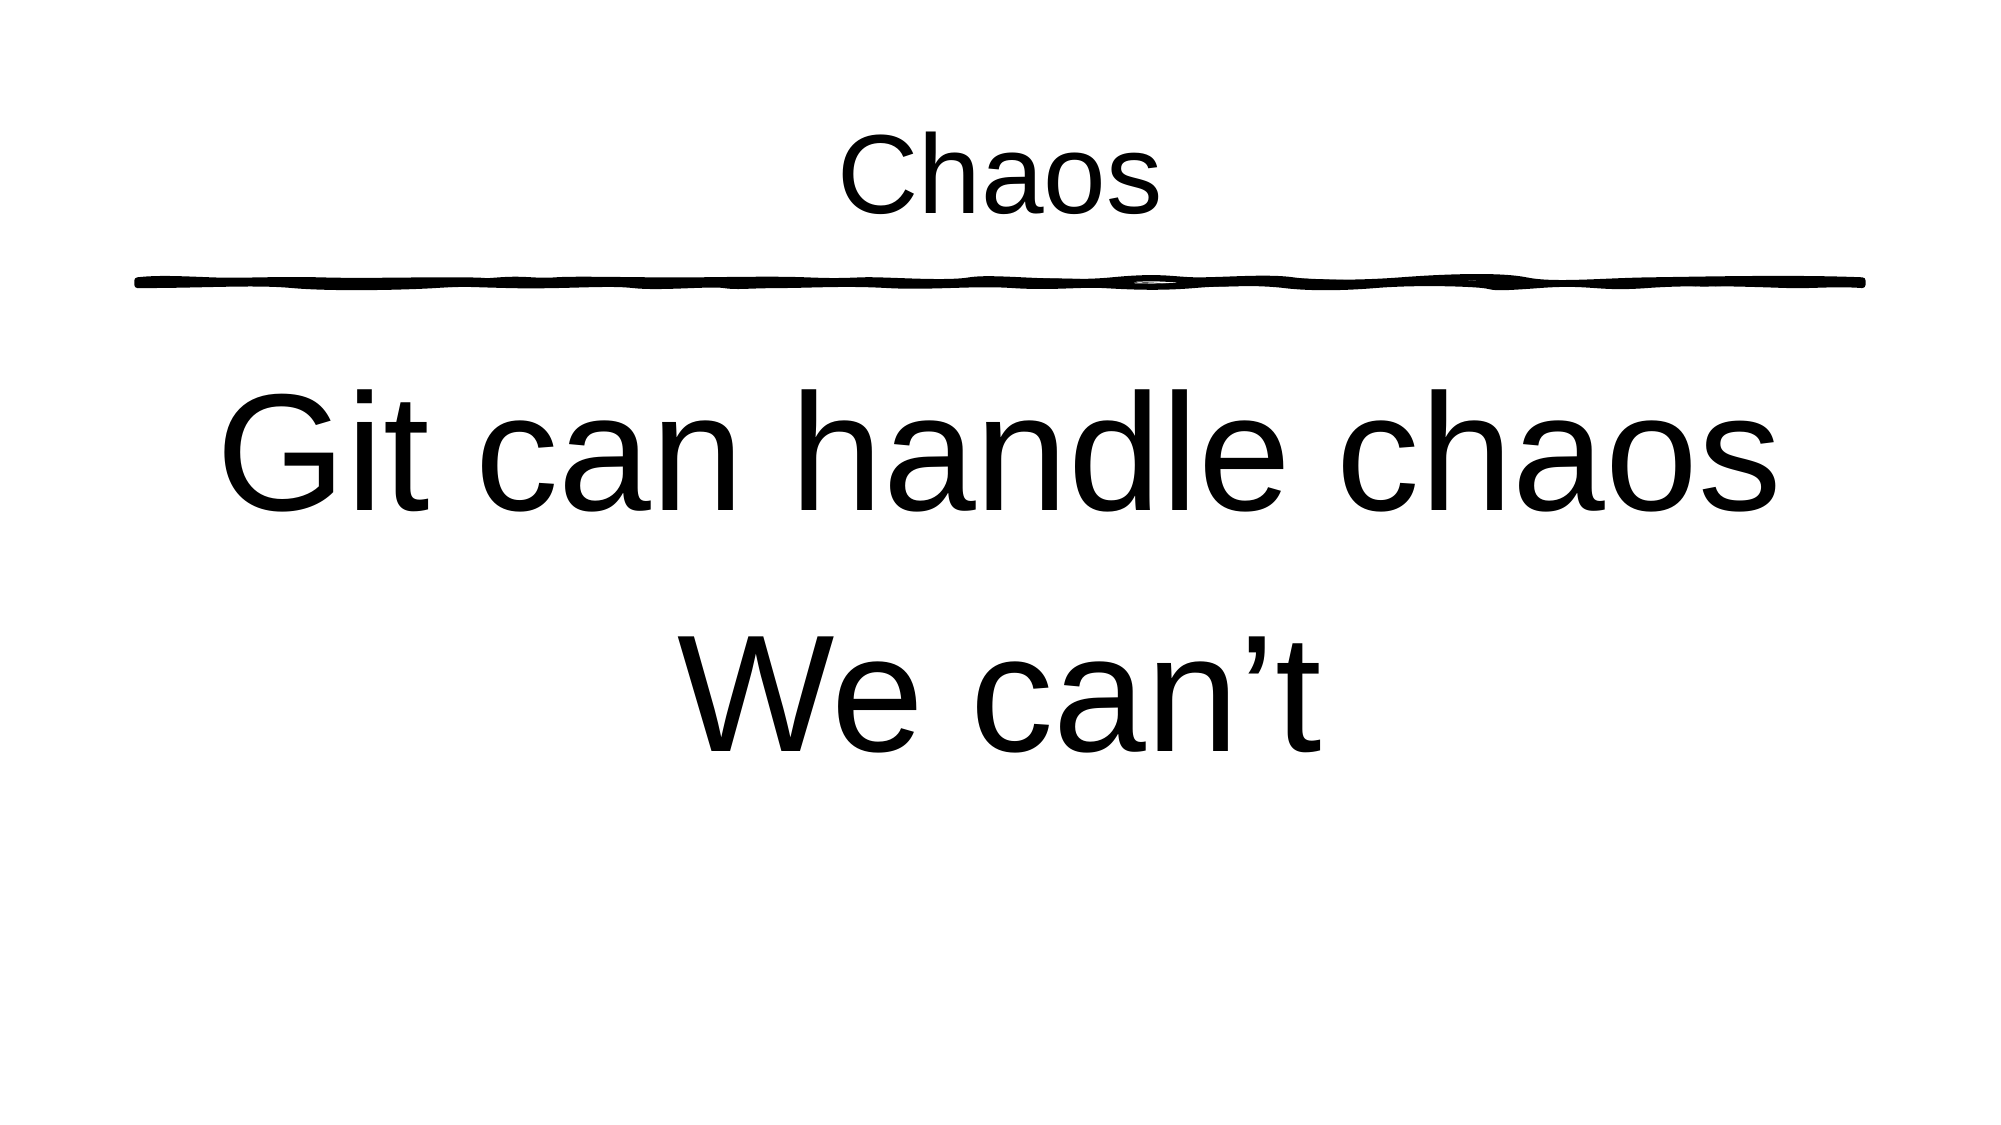

# Chaos
Git can handle chaos
We can’t